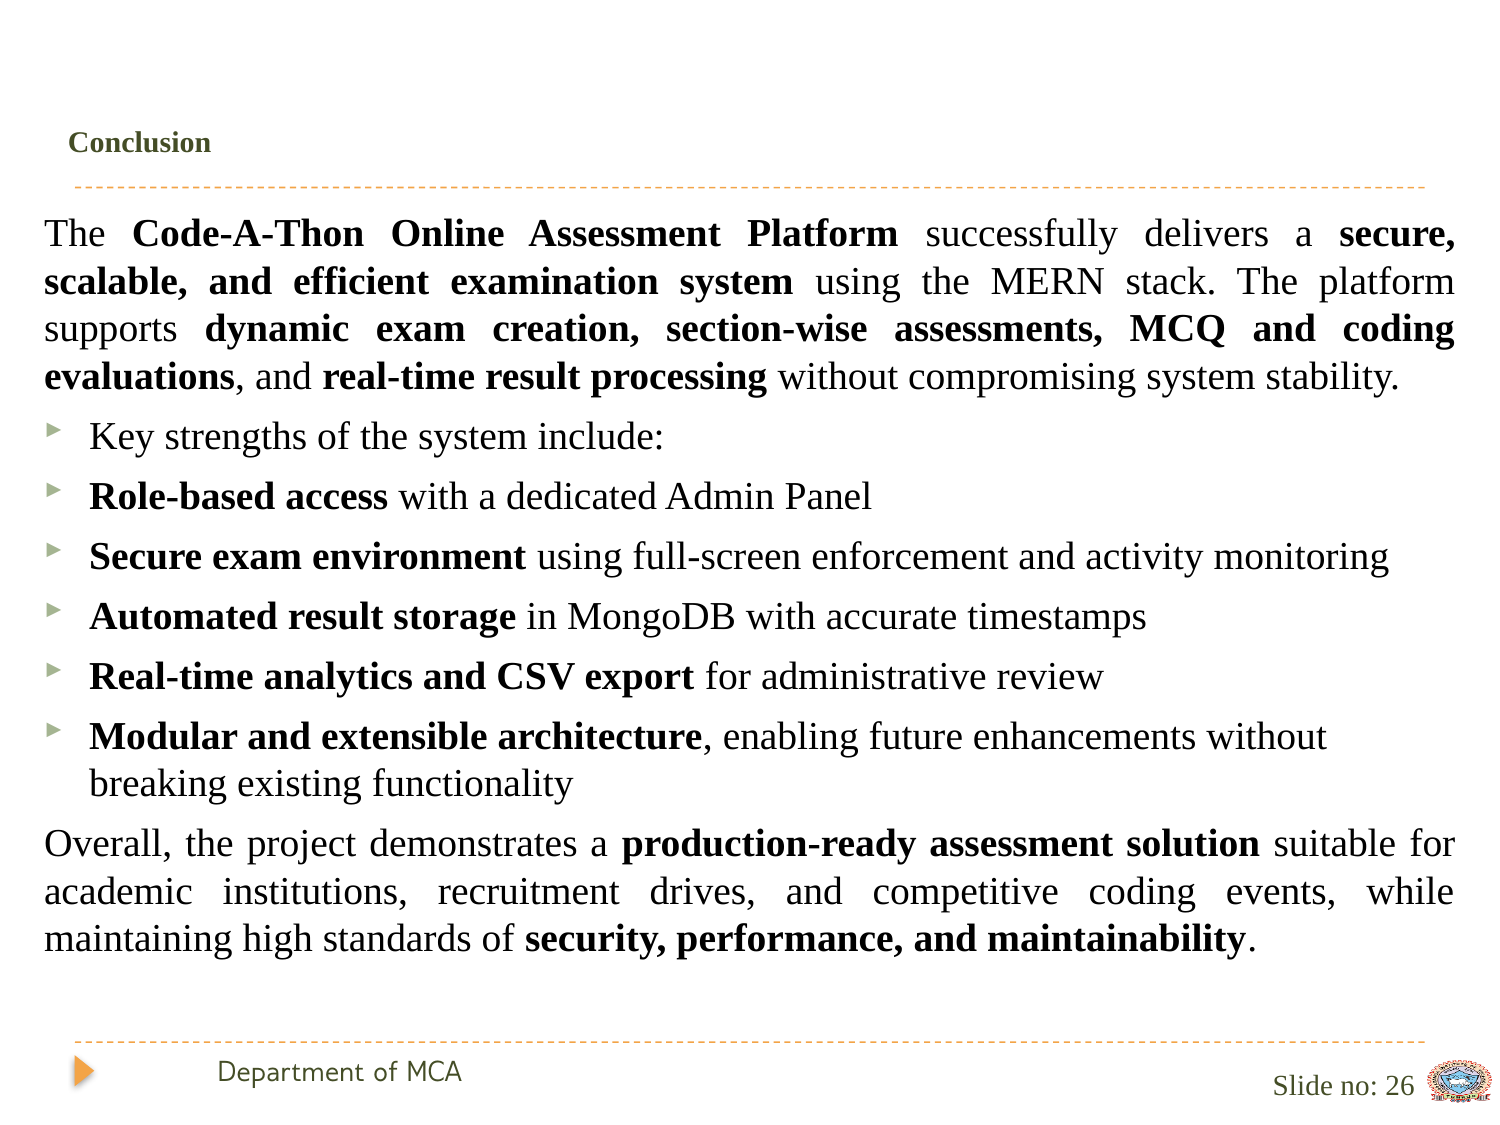

# Conclusion
The Code-A-Thon Online Assessment Platform successfully delivers a secure, scalable, and efficient examination system using the MERN stack. The platform supports dynamic exam creation, section-wise assessments, MCQ and coding evaluations, and real-time result processing without compromising system stability.
Key strengths of the system include:
Role-based access with a dedicated Admin Panel
Secure exam environment using full-screen enforcement and activity monitoring
Automated result storage in MongoDB with accurate timestamps
Real-time analytics and CSV export for administrative review
Modular and extensible architecture, enabling future enhancements without breaking existing functionality
Overall, the project demonstrates a production-ready assessment solution suitable for academic institutions, recruitment drives, and competitive coding events, while maintaining high standards of security, performance, and maintainability.
Slide no: 26